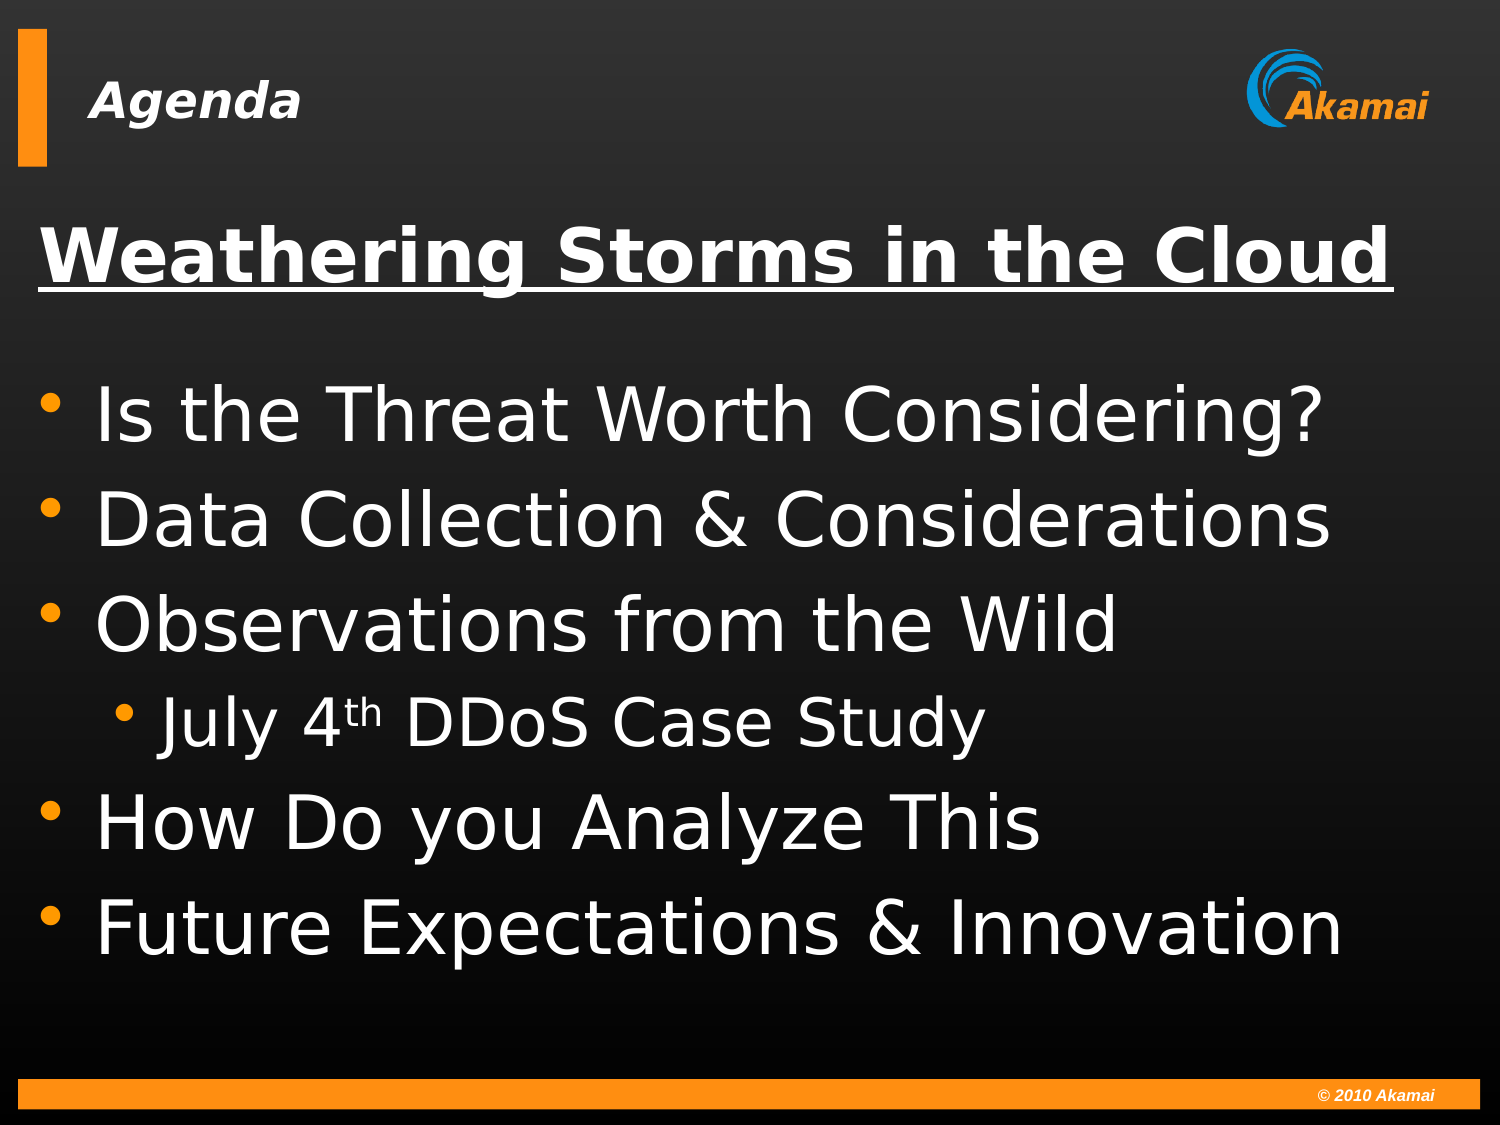

# Agenda
Weathering Storms in the Cloud

Is the Threat Worth Considering?
Data Collection & Considerations
Observations from the Wild
July 4th DDoS Case Study
How Do you Analyze This
Future Expectations & Innovation